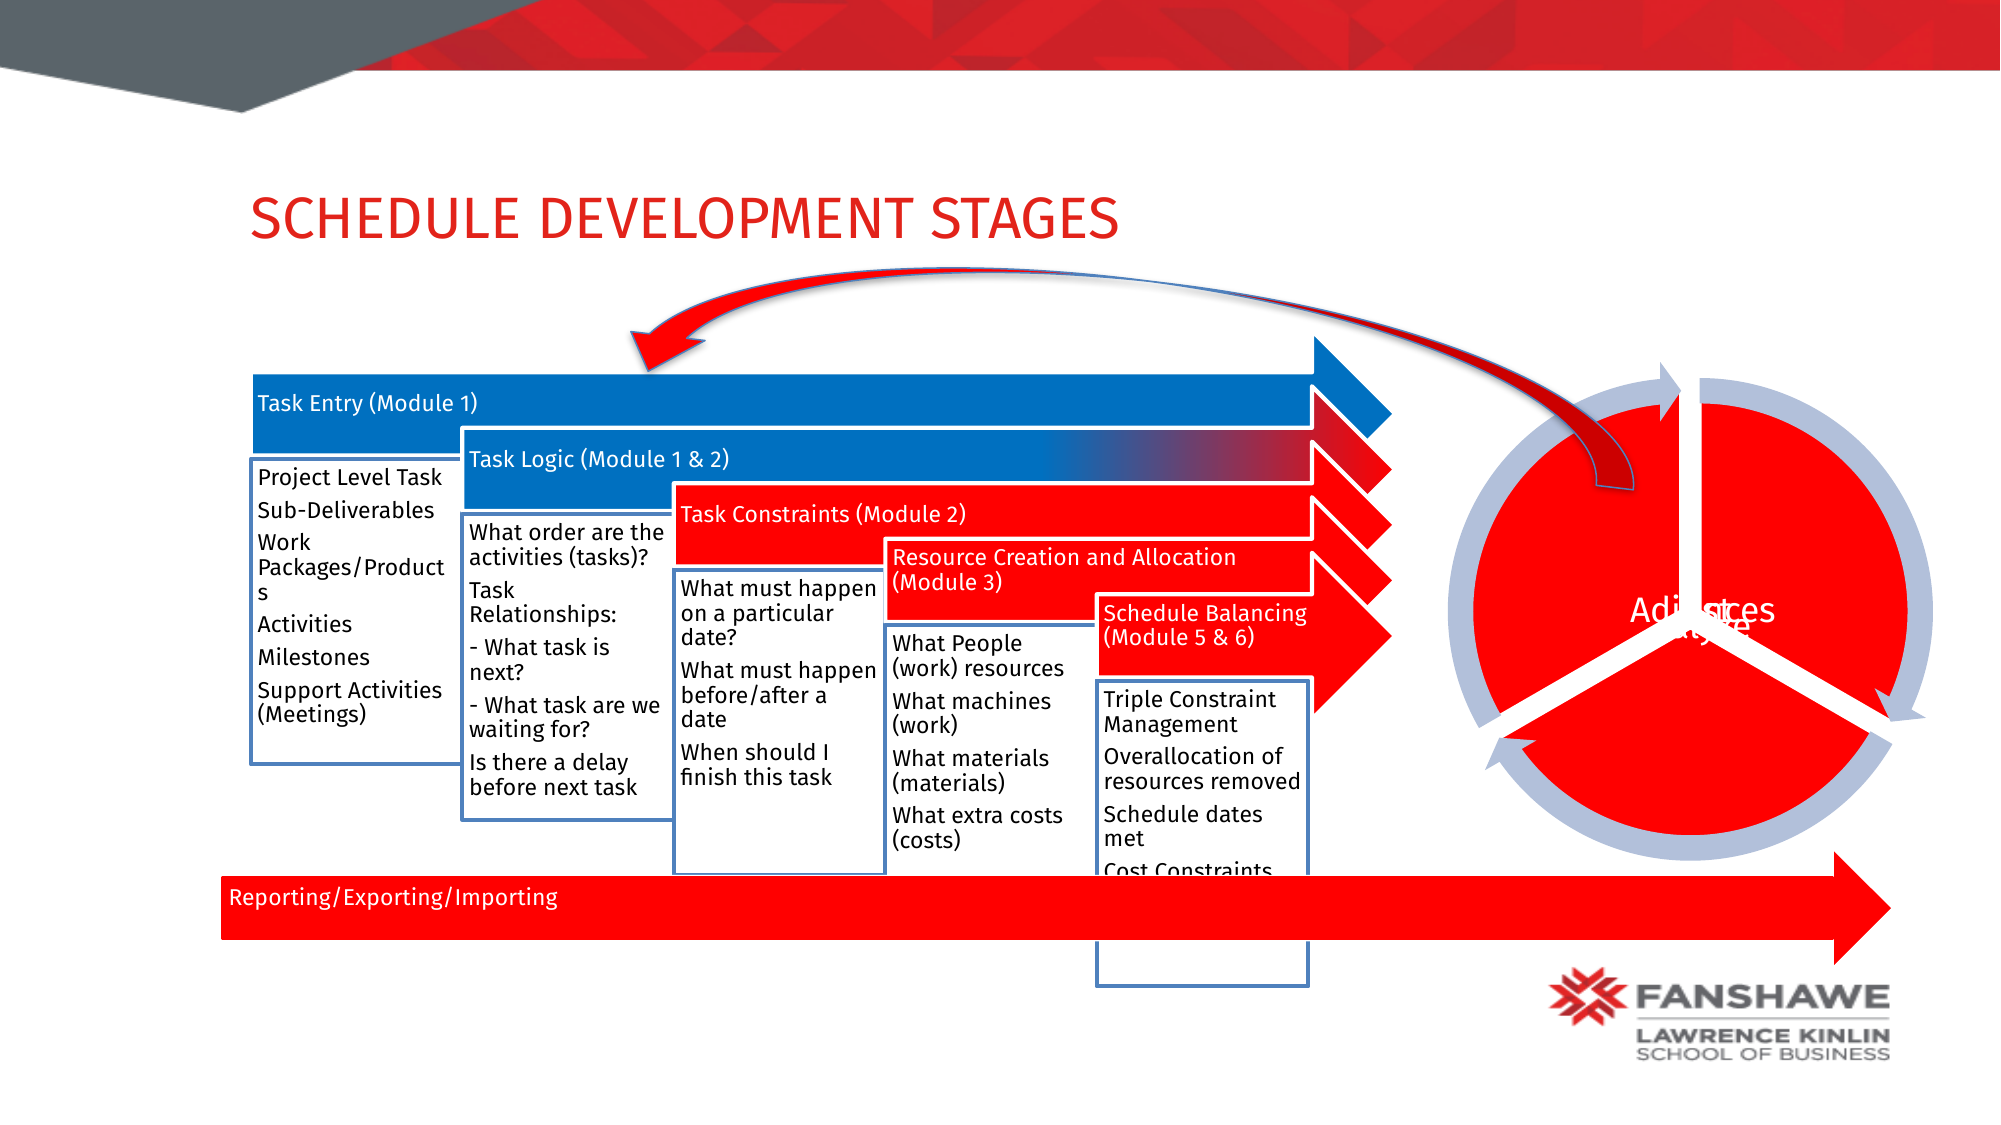

# Schedule development Stages
Task Entry (Module 1)
Project Level Task
Sub-Deliverables
Work Packages/Products
Activities
Milestones
Support Activities (Meetings)
Task Logic (Module 1 & 2)
What order are the activities (tasks)?
Task Relationships:
- What task is next?
- What task are we waiting for?
Is there a delay before next task
Task Constraints (Module 2)
What must happen on a particular date?
What must happen before/after a date
When should I finish this task
Resource Creation and Allocation (Module 3)
What People (work) resources
What machines (work)
What materials (materials)
What extra costs (costs)
Schedule Balancing (Module 5 & 6)
Triple Constraint Management
Overallocation of resources removed
Schedule dates met
Cost Constraints met
Variances
Analyze
Adjust

Reporting/Exporting/Importing